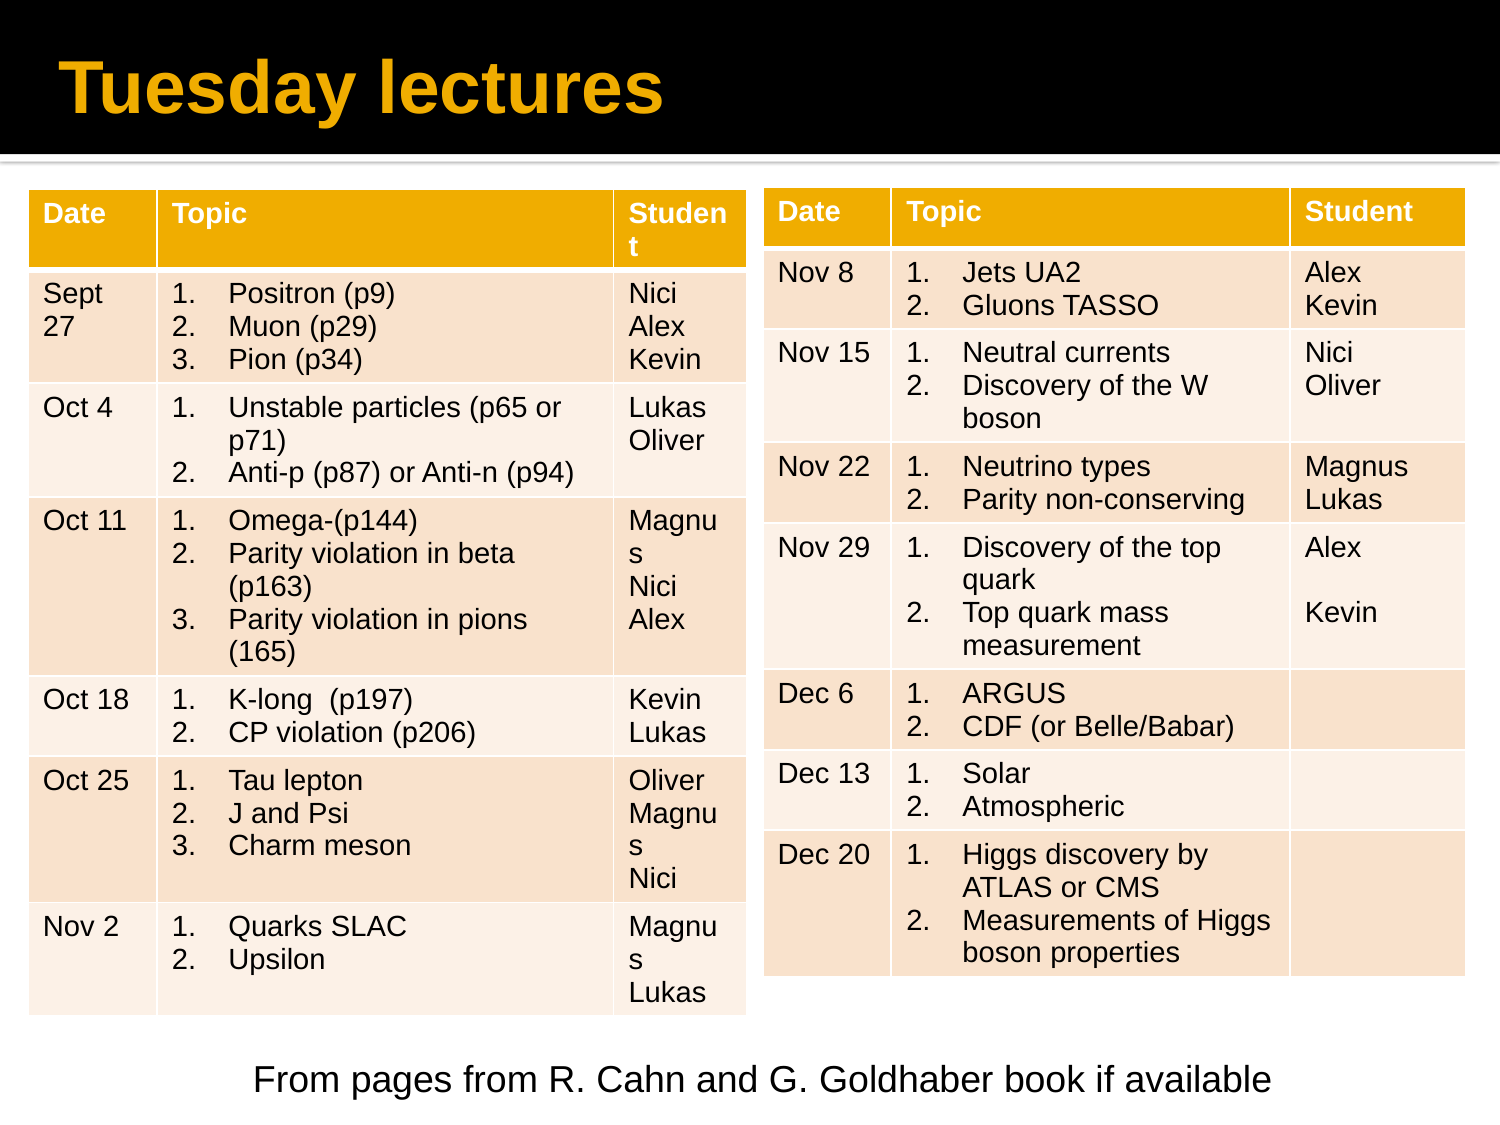

# Tuesday lectures
| Date | Topic | Student |
| --- | --- | --- |
| Nov 8 | Jets UA2 Gluons TASSO | Alex Kevin |
| Nov 15 | Neutral currents Discovery of the W boson | Nici Oliver |
| Nov 22 | Neutrino types Parity non-conserving | Magnus Lukas |
| Nov 29 | Discovery of the top quark Top quark mass measurement | Alex Kevin |
| Dec 6 | ARGUS CDF (or Belle/Babar) |  |
| Dec 13 | Solar Atmospheric |  |
| Dec 20 | Higgs discovery by ATLAS or CMS Measurements of Higgs boson properties |  |
| Date | Topic | Student |
| --- | --- | --- |
| Sept 27 | Positron (p9) Muon (p29) Pion (p34) | Nici Alex Kevin |
| Oct 4 | Unstable particles (p65 or p71) Anti-p (p87) or Anti-n (p94) | Lukas Oliver |
| Oct 11 | Omega-(p144) Parity violation in beta (p163) Parity violation in pions (165) | Magnus Nici Alex |
| Oct 18 | K-long (p197) CP violation (p206) | Kevin Lukas |
| Oct 25 | Tau lepton J and Psi Charm meson | Oliver Magnus Nici |
| Nov 2 | Quarks SLAC Upsilon | Magnus Lukas |
From pages from R. Cahn and G. Goldhaber book if available